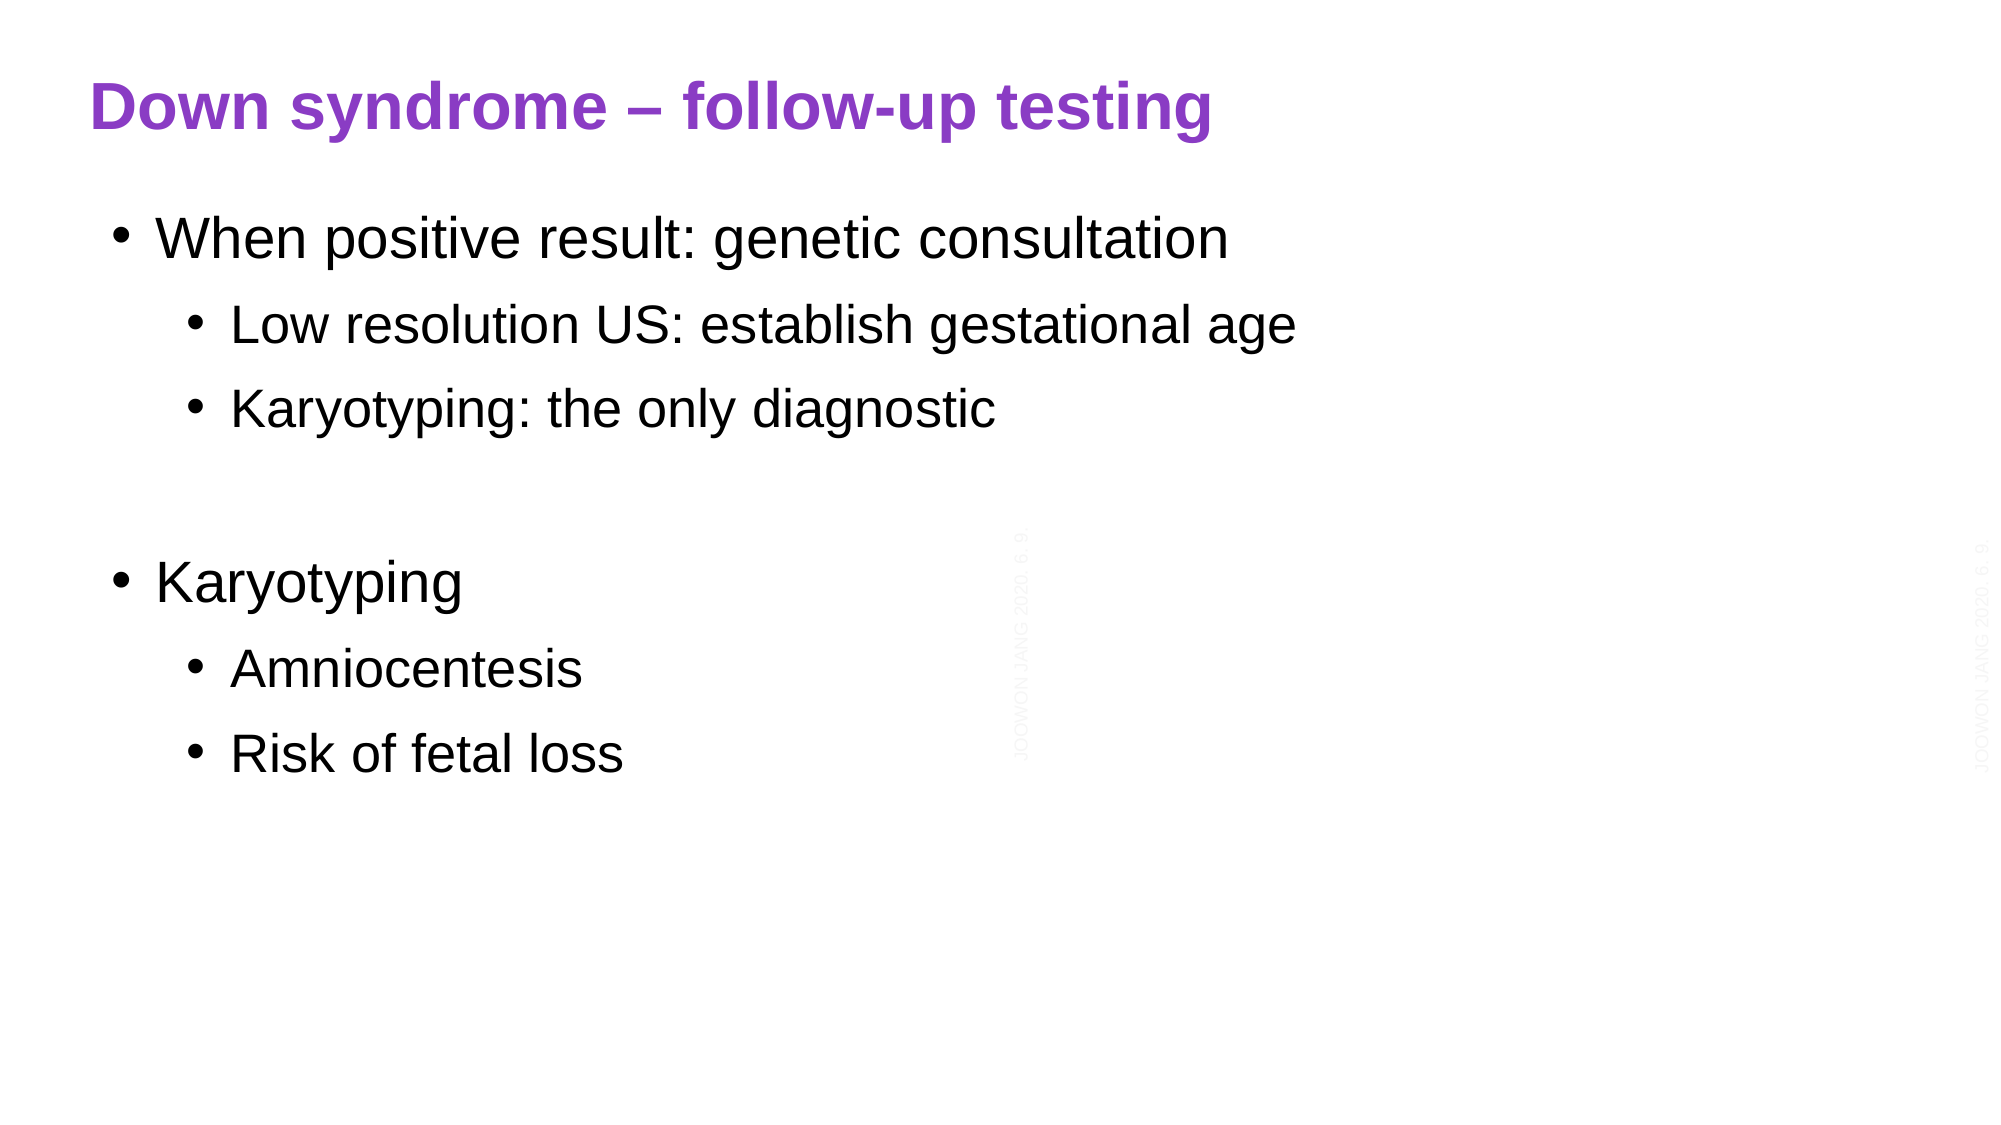

Down syndrome – follow-up testing
When positive result: genetic consultation
Low resolution US: establish gestational age
Karyotyping: the only diagnostic

Karyotyping
Amniocentesis
Risk of fetal loss